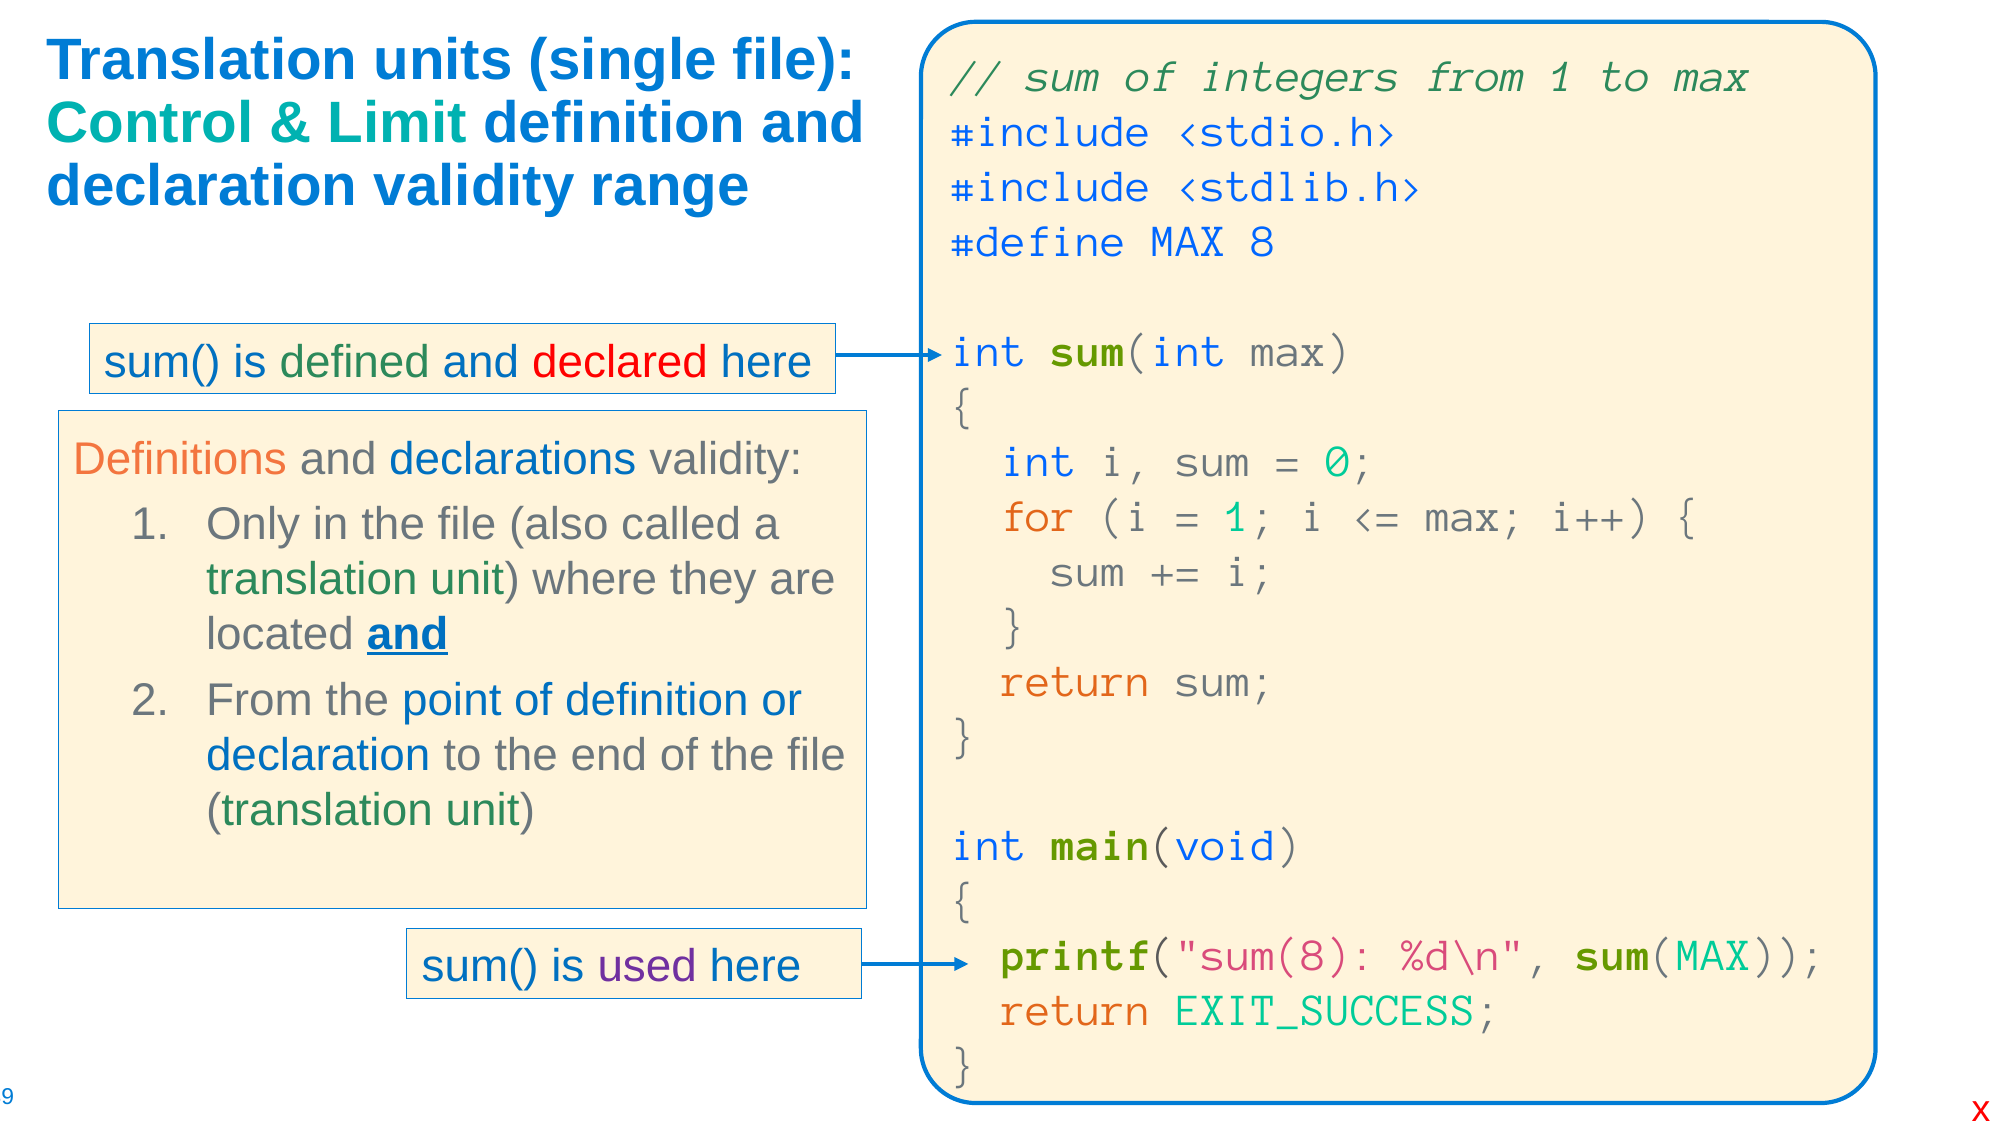

# Translation units (single file): Control & Limit definition and declaration validity range
// sum of integers from 1 to max
#include <stdio.h>
#include <stdlib.h>
#define MAX 8

int sum(int max)
{
  int i, sum = 0;
  for (i = 1; i <= max; i++) {
    sum += i;
  }
  return sum;
}

int main(void)
{
  printf("sum(8): %d\n", sum(MAX));
  return EXIT_SUCCESS;
}
sum() is defined and declared here
Definitions and declarations validity:
Only in the file (also called a translation unit) where they are located and
From the point of definition or declaration to the end of the file (translation unit)
sum() is used here
x